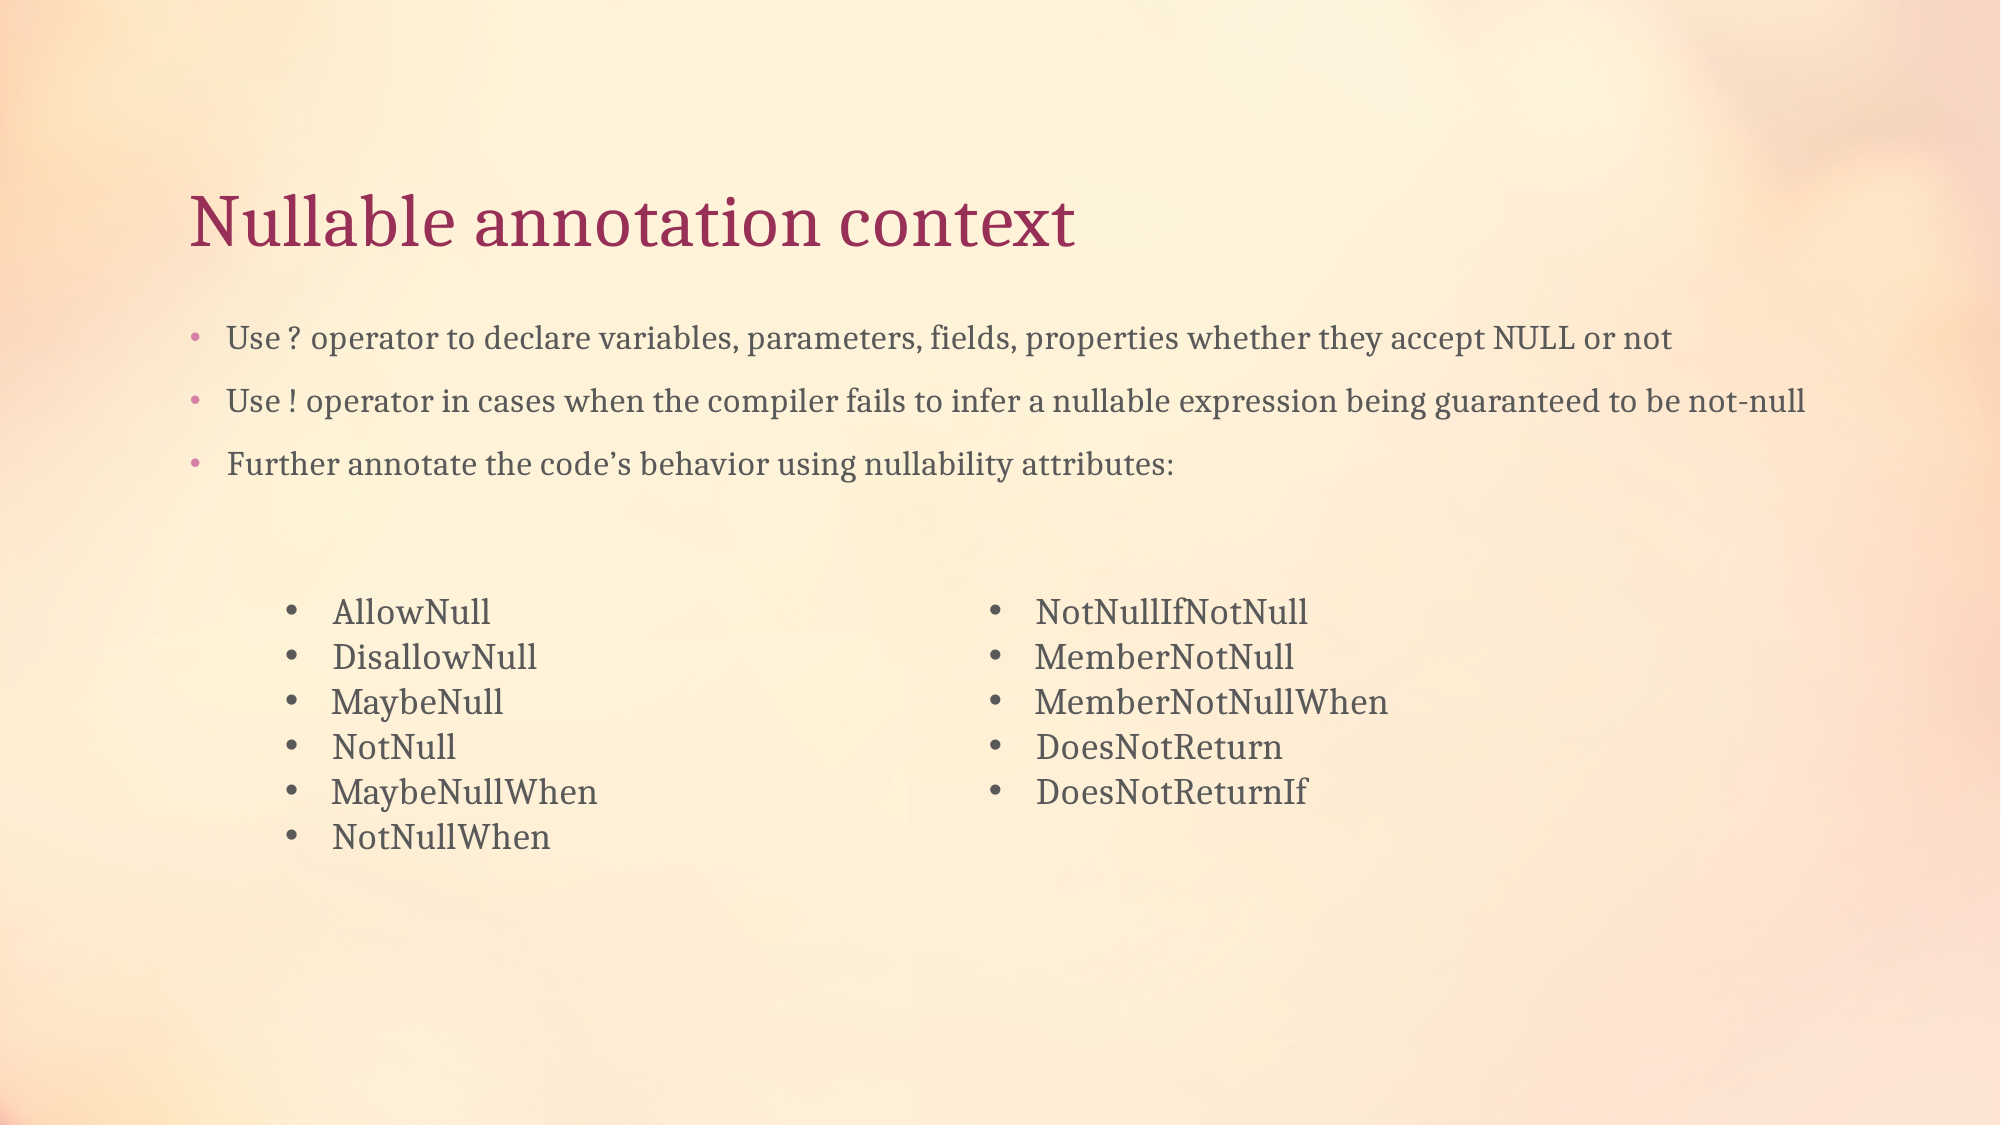

# Nullable annotation context
Use ? operator to declare variables, parameters, fields, properties whether they accept NULL or not
Use ! operator in cases when the compiler fails to infer a nullable expression being guaranteed to be not-null
Further annotate the code’s behavior using nullability attributes:
AllowNull
DisallowNull
MaybeNull
NotNull
MaybeNullWhen
NotNullWhen
NotNullIfNotNull
MemberNotNull
MemberNotNullWhen
DoesNotReturn
DoesNotReturnIf